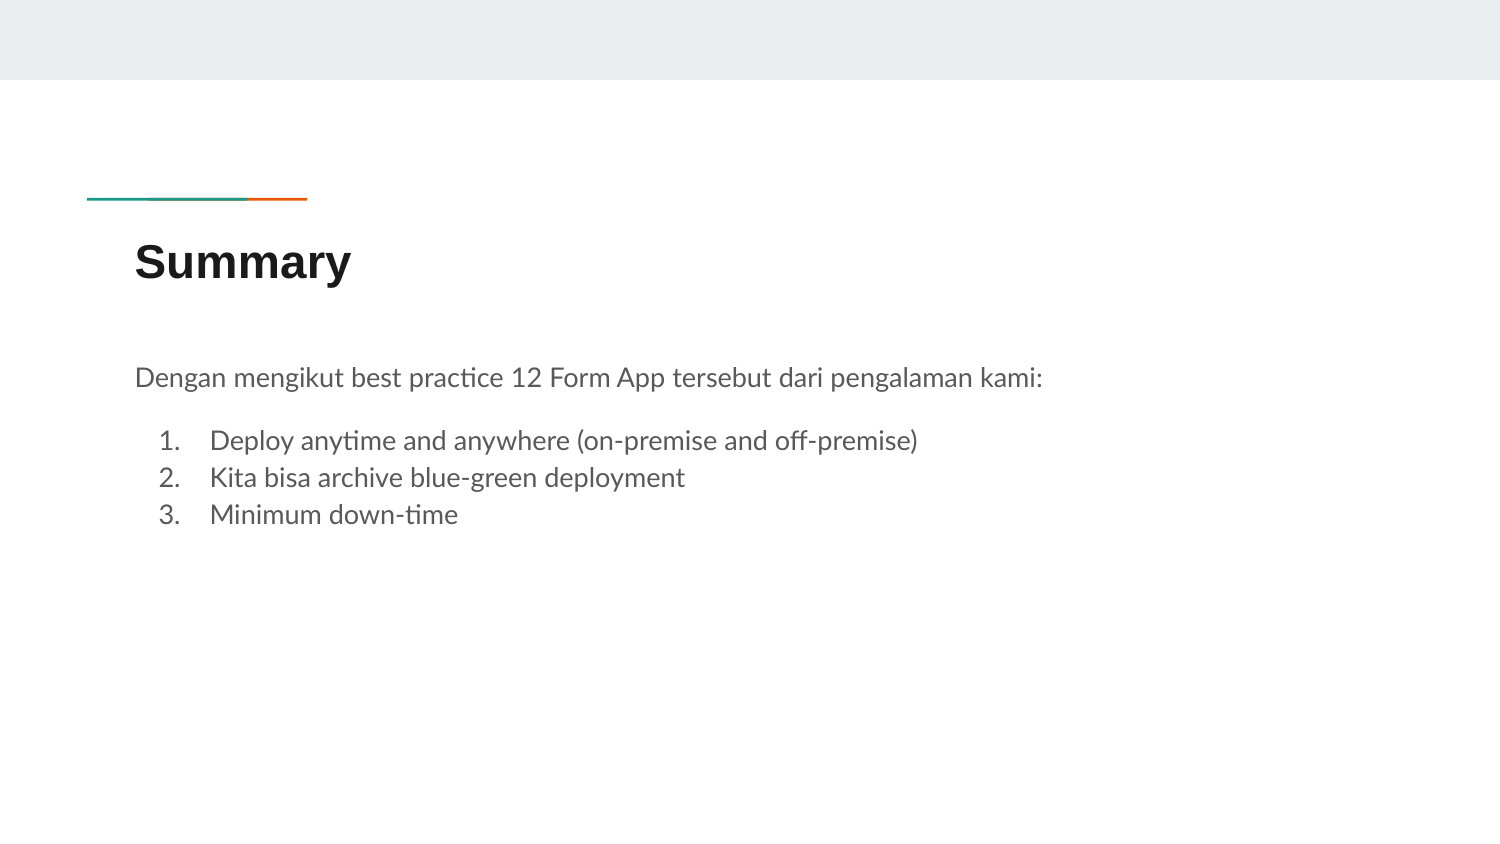

# Summary
Dengan mengikut best practice 12 Form App tersebut dari pengalaman kami:
Deploy anytime and anywhere (on-premise and off-premise)
Kita bisa archive blue-green deployment
Minimum down-time